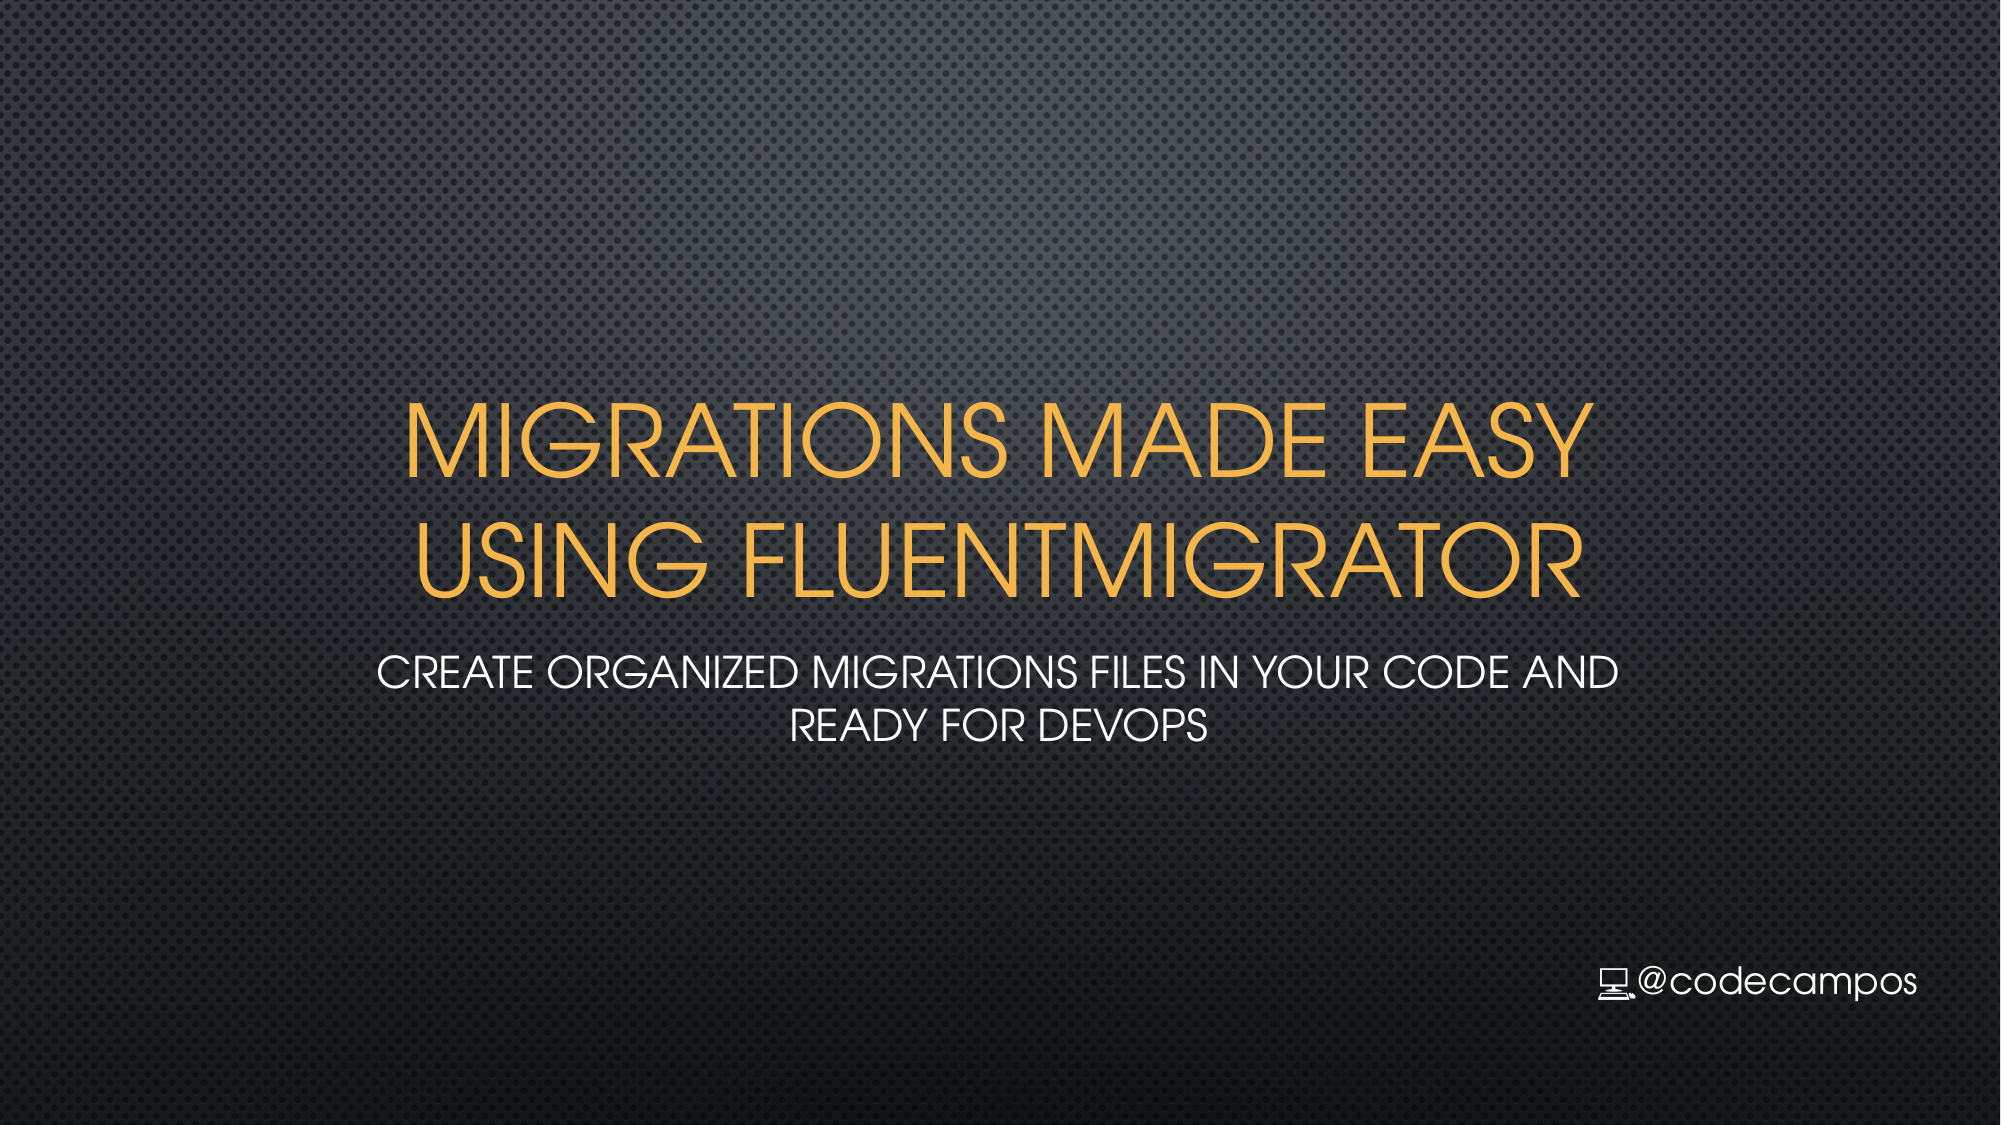

# Migrations made easy using fluentmigrator
Create organized migrations files in your code and ready for devops
💻@codecampos